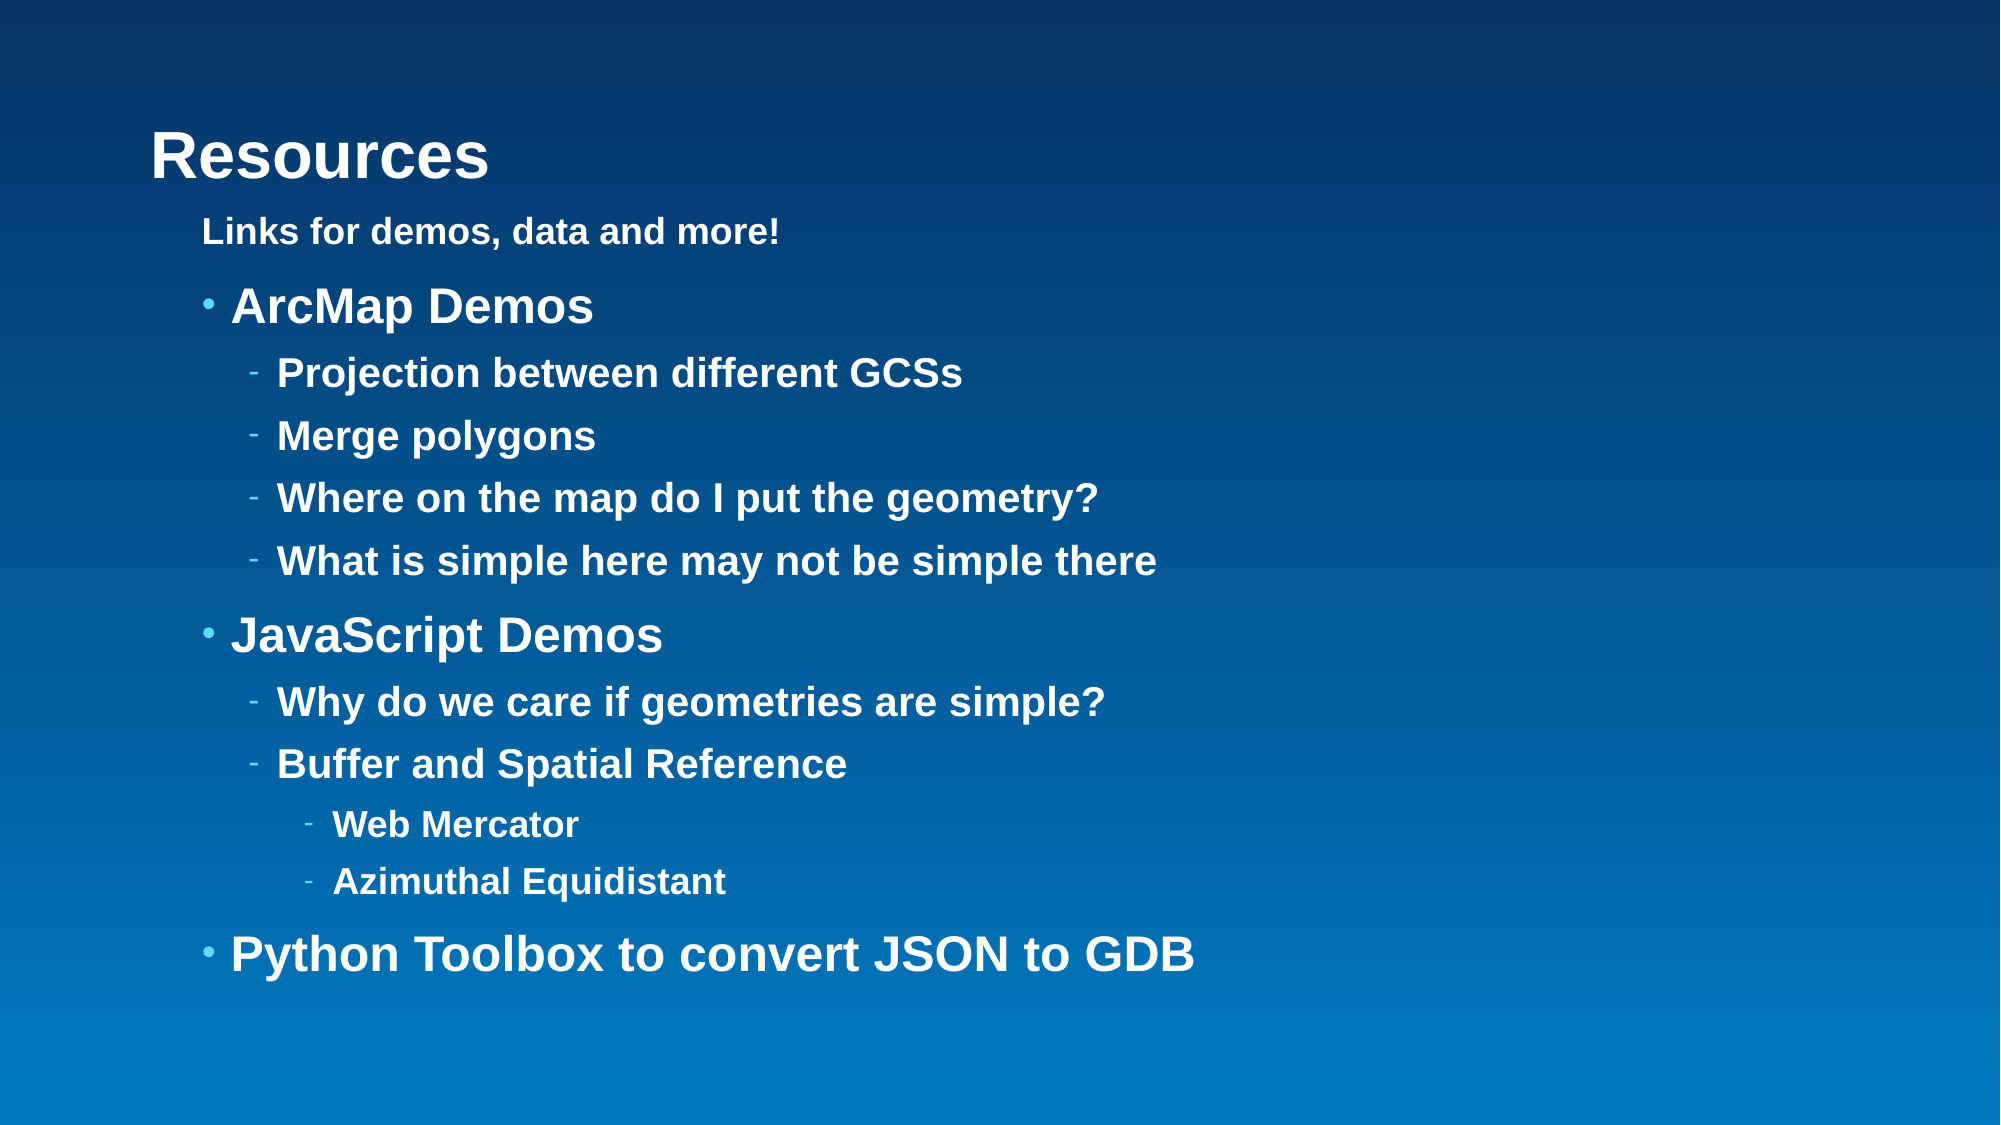

# Resources
Links for demos, data and more!
ArcMap Demos
Projection between different GCSs
Merge polygons
Where on the map do I put the geometry?
What is simple here may not be simple there
JavaScript Demos
Why do we care if geometries are simple?
Buffer and Spatial Reference
Web Mercator
Azimuthal Equidistant
Python Toolbox to convert JSON to GDB